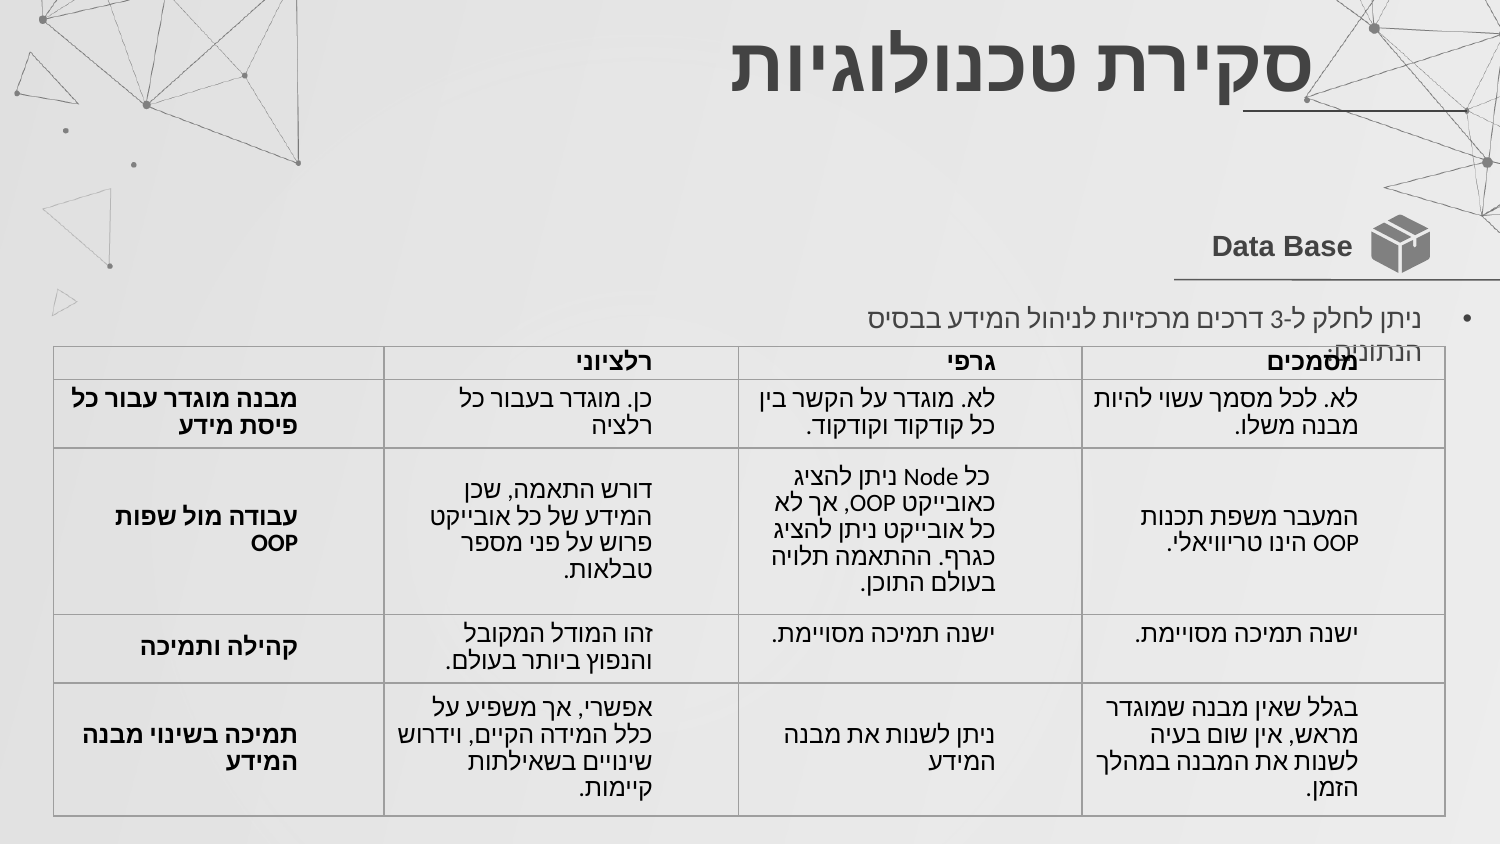

# סקירת טכנולוגיות

Data Base
ניתן לחלק ל-3 דרכים מרכזיות לניהול המידע בבסיס הנתונים:

|  | רלציוני | גרפי | מסמכים |
| --- | --- | --- | --- |
| מבנה מוגדר עבור כל פיסת מידע | כן. מוגדר בעבור כל רלציה | לא. מוגדר על הקשר בין כל קודקוד וקודקוד. | לא. לכל מסמך עשוי להיות מבנה משלו. |
| עבודה מול שפות OOP | דורש התאמה, שכן המידע של כל אובייקט פרוש על פני מספר טבלאות. | כל Node ניתן להציג כאובייקט OOP, אך לא כל אובייקט ניתן להציג כגרף. ההתאמה תלויה בעולם התוכן. | המעבר משפת תכנות OOP הינו טריוויאלי. |
| קהילה ותמיכה | זהו המודל המקובל והנפוץ ביותר בעולם. | ישנה תמיכה מסויימת. | ישנה תמיכה מסויימת. |
| תמיכה בשינוי מבנה המידע | אפשרי, אך משפיע על כלל המידה הקיים, וידרוש שינויים בשאילתות קיימות. | ניתן לשנות את מבנה המידע | בגלל שאין מבנה שמוגדר מראש, אין שום בעיה לשנות את המבנה במהלך הזמן. |